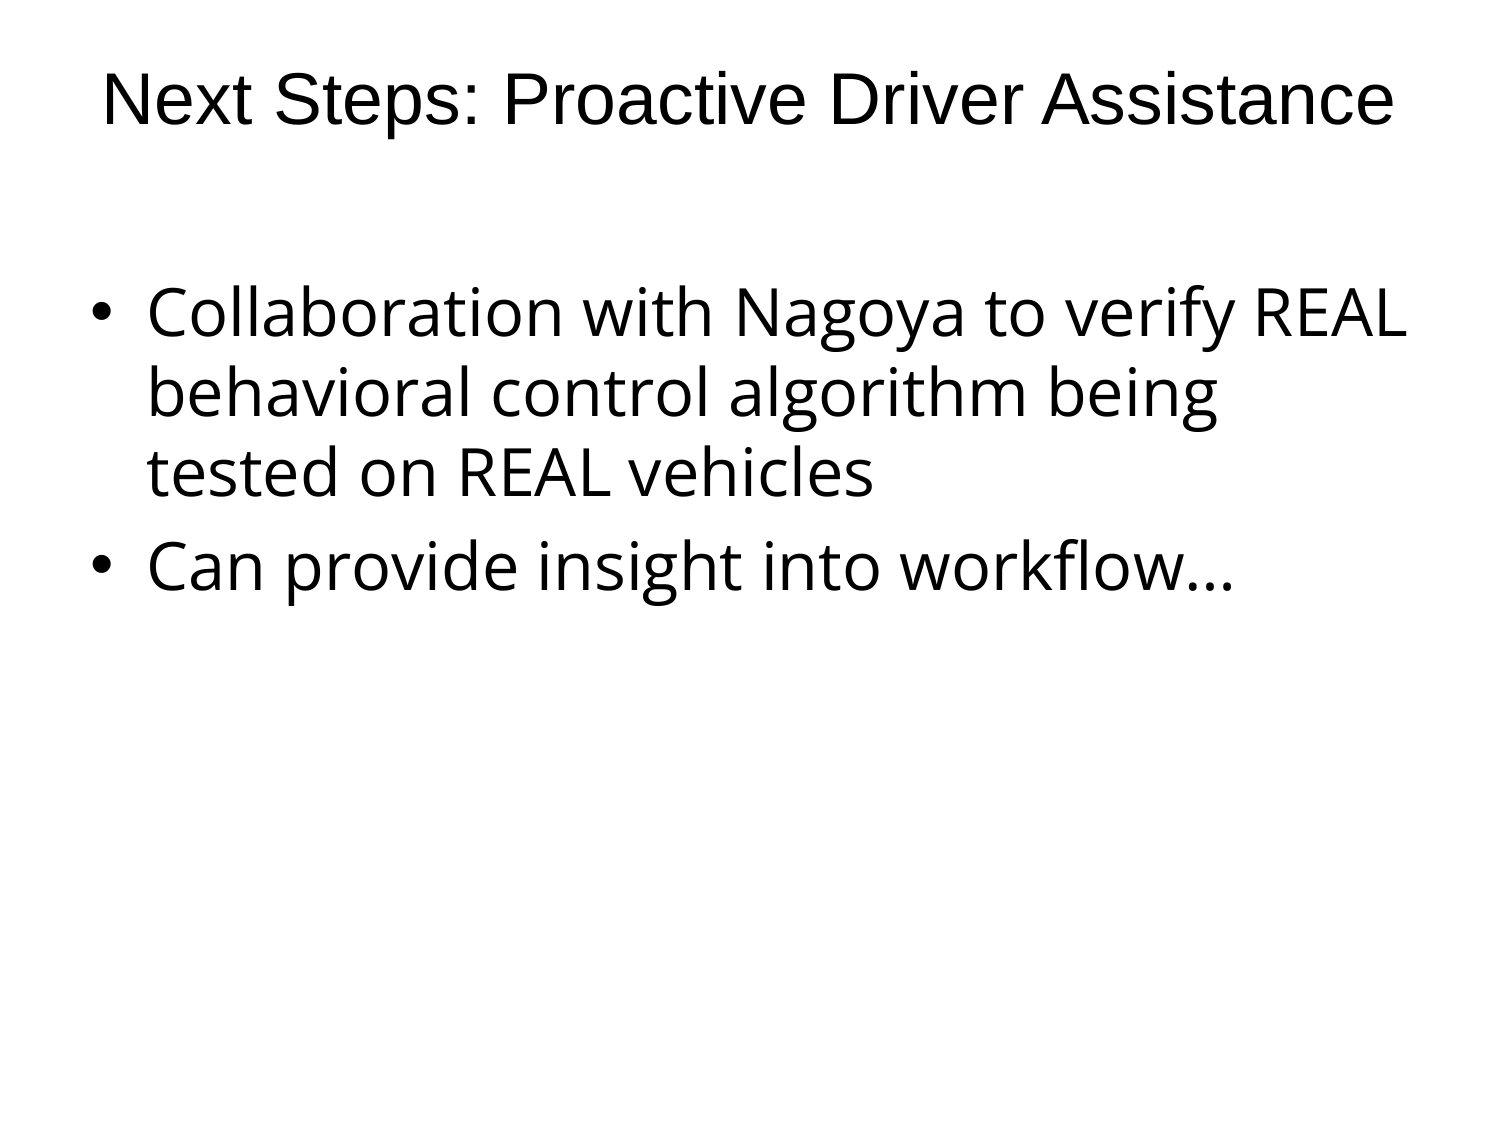

# Next Steps: Proactive Driver Assistance
Collaboration with Nagoya to verify REAL behavioral control algorithm being tested on REAL vehicles
Can provide insight into workflow…